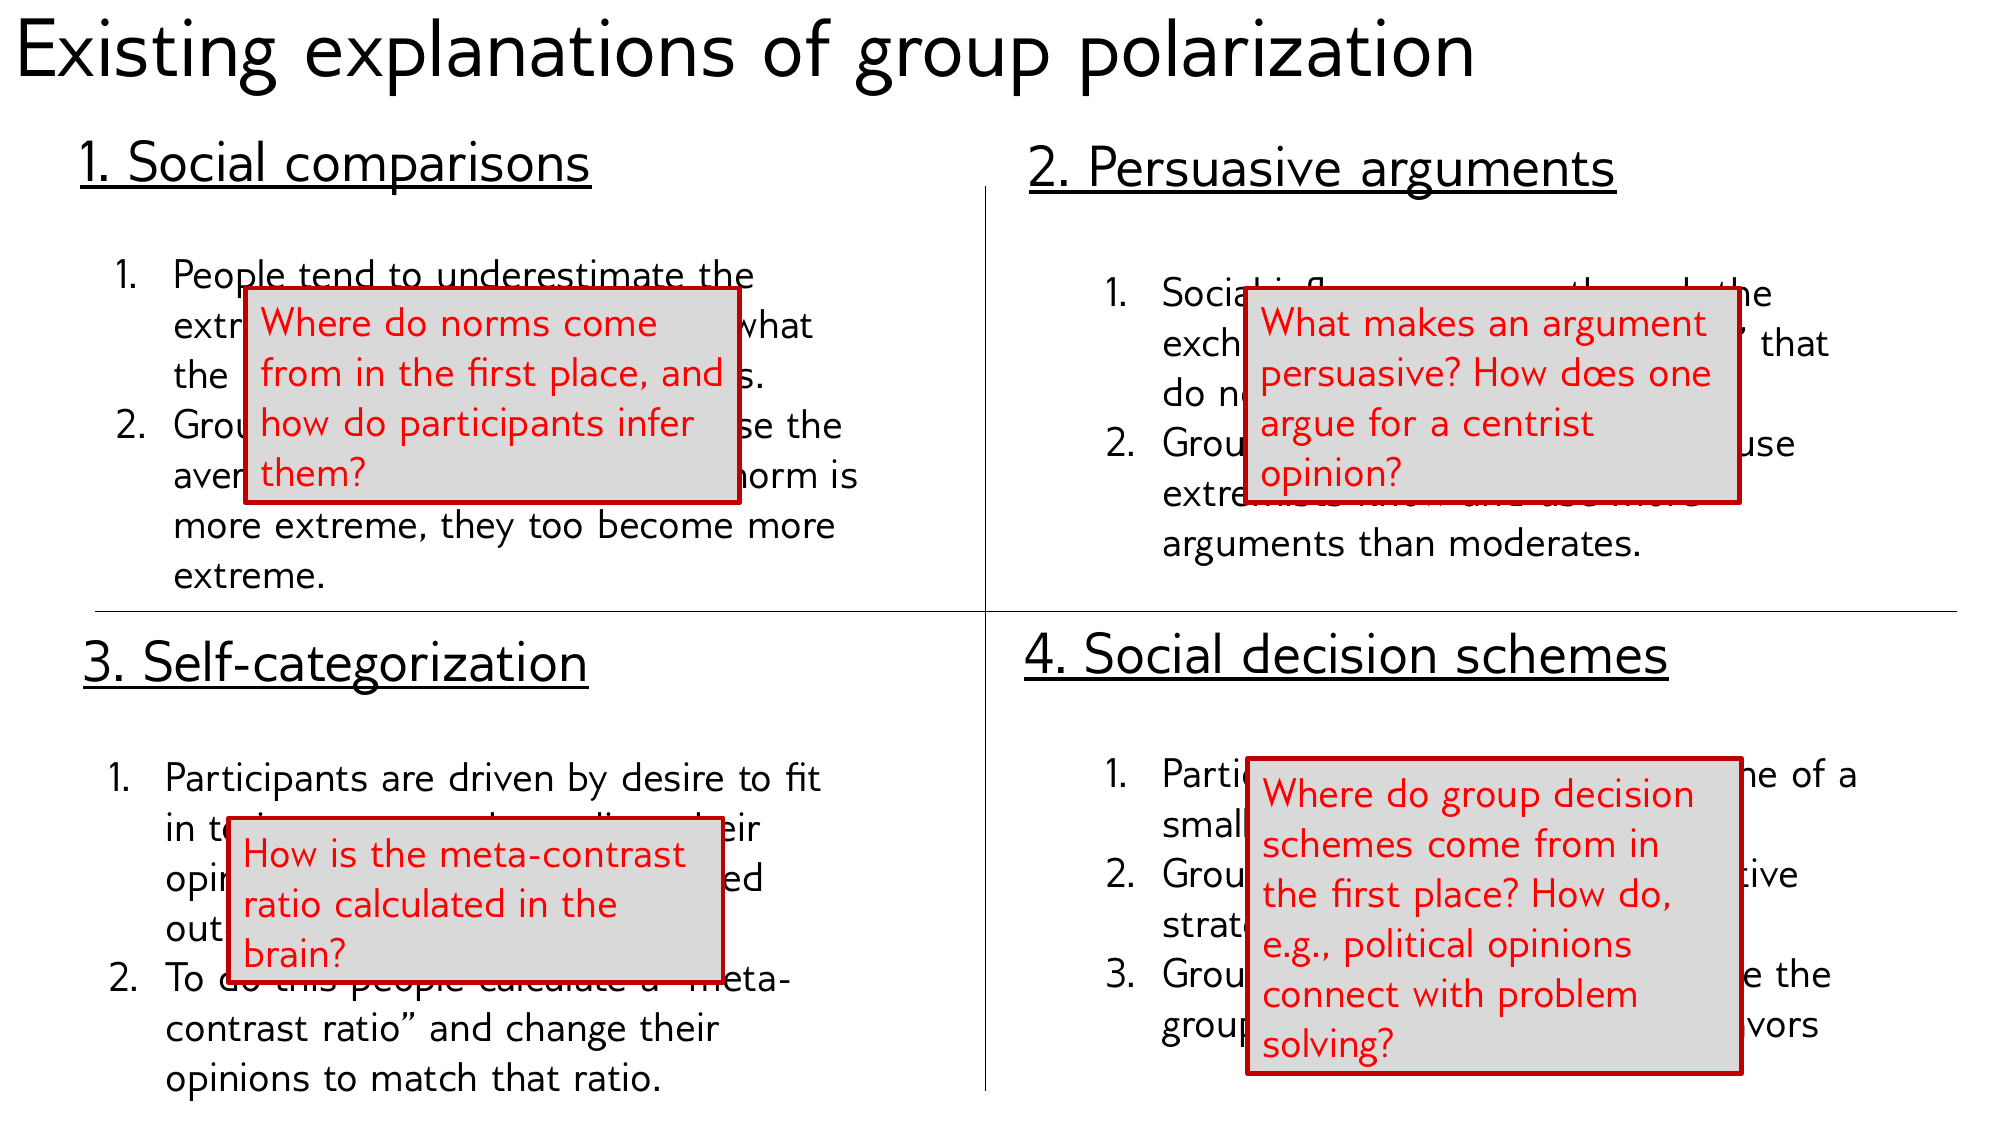

# Existing explanations of group polarization
1. Social comparisons
2. Persuasive arguments
People tend to underestimate the extremity of the group norm of what the socially appropriate opinion is.
Group polarization occurs because the average participant realizes the norm is more extreme, they too become more extreme.
Social influence occurs through the exchange of discrete “arguments” that do not change during discussion.
Group polarization happens because extremists know and use more arguments than moderates.
Where do norms come from in the first place, and how do participants infer them?
What makes an argument persuasive? How does one argue for a centrist opinion?
4. Social decision schemes
3. Self-categorization
Participants are assumed to be one of a small set of problem solvers.
Groups assumed to have a collective strategy for problem solving.
Group polarization occurs because the group “social decision scheme” favors
Participants are driven by desire to fit in to in-group, so they adjust their opinions in relation to an imagined out-group.
To do this people calculate a “meta-contrast ratio” and change their opinions to match that ratio.
Where do group decision schemes come from in the first place? How do, e.g., political opinions connect with problem solving?
How is the meta-contrast ratio calculated in the brain?